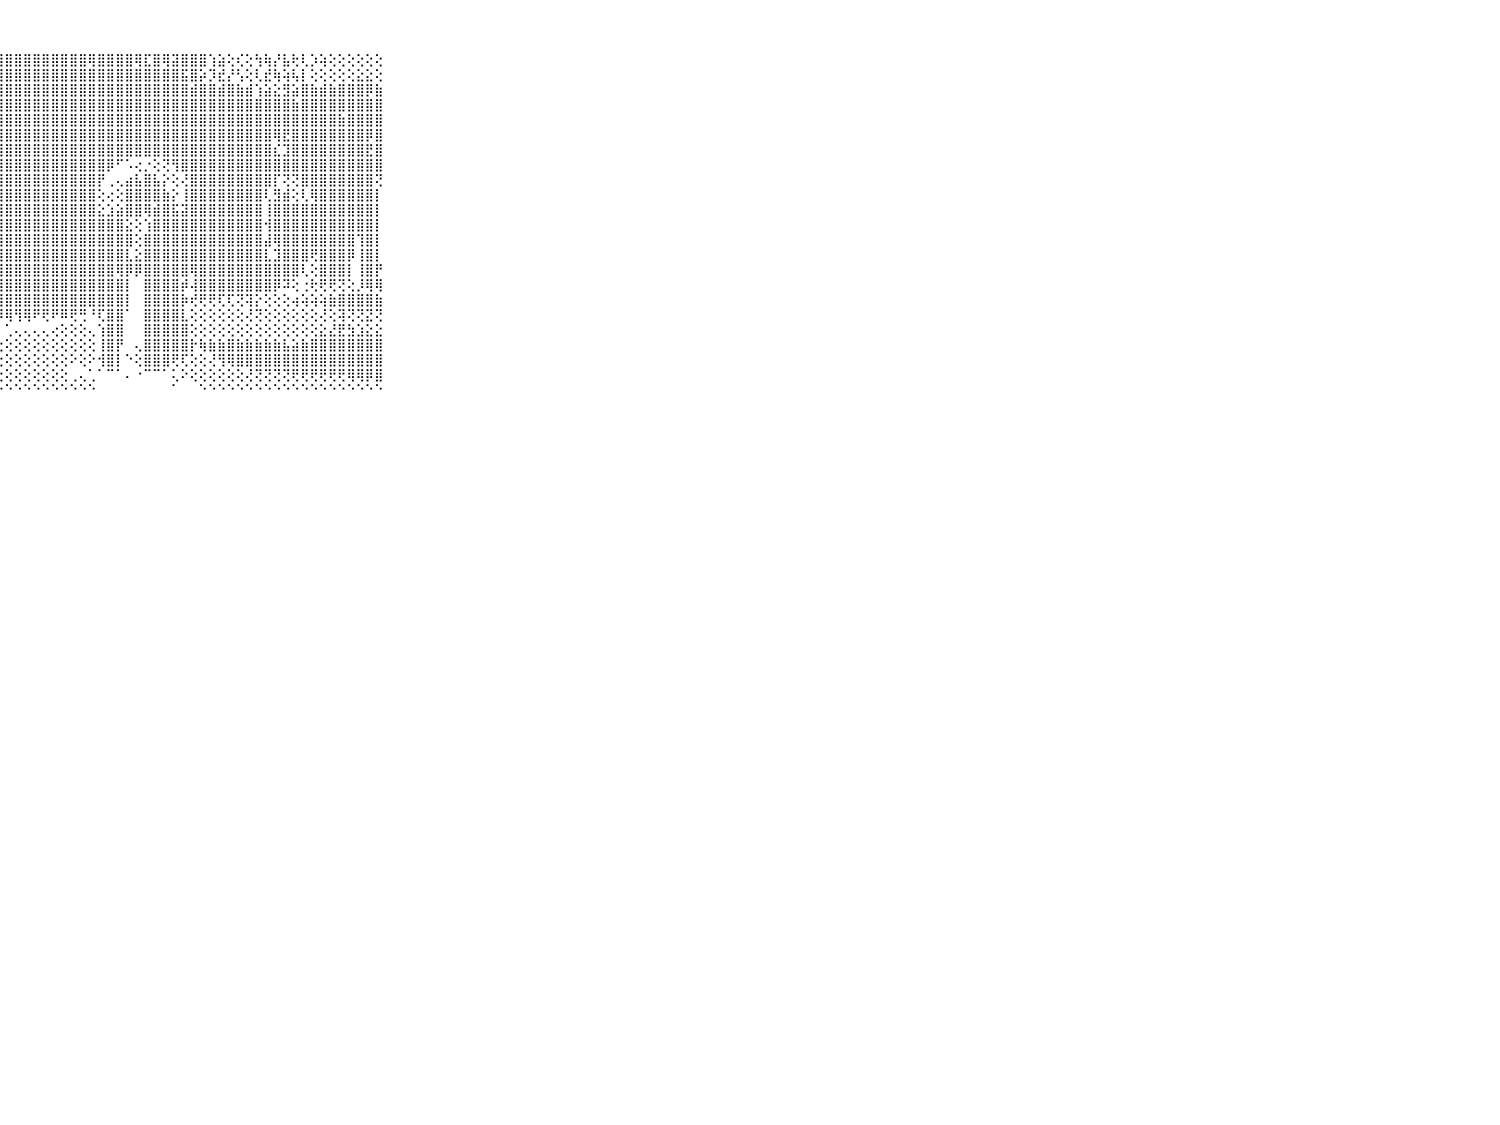

⠀⠀⠀⠀⠀⠀⠀⠀⠀⠀⠀⢿⣿⣿⣿⣿⣿⣿⣿⣿⣿⣿⣿⣿⣿⣿⣿⣿⣿⣿⣿⣿⣿⣿⣿⣿⣿⢿⣿⣿⣿⣿⢿⣏⣿⢿⣽⣿⣿⣿⢱⣵⢕⢎⢕⢳⢷⡜⣧⢗⢇⡱⢵⢕⢕⢕⢕⢕⢕⠀⠀⠀⠀⠀⠀⠀⠀⠀⠀⠀⠀
⠀⠀⠀⠀⠀⠀⠀⠀⠀⠀⠀⣿⣿⣿⣿⣿⣿⣿⣿⣿⣿⣿⣿⣿⣿⣿⣿⣿⣿⣿⣿⣿⣿⣿⣿⣿⣿⣿⣿⣿⣿⣿⣿⣿⣿⣿⣿⣯⣿⡵⡹⣞⡜⢣⢕⢇⣞⢷⢵⢧⡇⢕⢕⢕⢕⢕⣕⣕⢕⠀⠀⠀⠀⠀⠀⠀⠀⠀⠀⠀⠀
⠀⠀⠀⠀⠀⠀⠀⠀⠀⠀⠀⣿⣿⣿⣿⣿⣿⣿⣿⣿⣿⣿⣿⣿⣿⣿⣿⣿⣿⣿⣿⣿⣿⣿⣿⣿⣿⣿⣿⣿⣿⣿⣿⣿⣿⣿⣿⣿⣾⣿⣿⣾⣿⣷⣾⢱⣵⣕⣻⣵⣿⣷⣾⣷⣿⣿⣿⡿⣷⠀⠀⠀⠀⠀⠀⠀⠀⠀⠀⠀⠀
⠀⠀⠀⠀⠀⠀⠀⠀⠀⠀⠀⣿⣿⣿⣿⣿⣿⣿⣿⣿⣿⣿⣿⣿⣿⣿⣿⣿⣿⣿⣿⣿⣿⣿⣿⣿⣿⣿⣿⣿⣿⣿⣿⣿⣿⣿⣿⣿⣿⣿⣿⣿⣿⣿⣿⣿⣿⣿⣿⣷⣿⣿⣿⣿⣿⣿⣿⣿⣿⠀⠀⠀⠀⠀⠀⠀⠀⠀⠀⠀⠀
⠀⠀⠀⠀⠀⠀⠀⠀⠀⠀⠀⣿⣿⣿⣿⣿⣿⣿⣿⣿⣿⣿⣿⣿⣿⣿⣿⣿⣿⣿⣿⣿⣿⣿⣿⣿⣿⣿⣿⣿⣿⣿⣿⣿⣿⣿⣿⣿⣿⣿⣿⣿⣿⣿⣿⣿⣿⣿⣿⣿⣿⣿⣿⣿⣷⣿⣿⣿⣿⠀⠀⠀⠀⠀⠀⠀⠀⠀⠀⠀⠀
⠀⠀⠀⠀⠀⠀⠀⠀⠀⠀⠀⡿⢟⢟⢝⢝⢝⢝⢝⢟⢿⣿⣿⣿⣿⣿⣿⣿⣿⣿⣿⣿⣿⣿⣿⣿⣿⣿⣿⣿⣿⣿⣿⣿⣿⣿⣿⣿⣿⣿⣿⣿⣿⣿⣿⣿⣿⢿⣟⣿⣿⣿⣿⣿⣿⣿⣿⡿⣿⠀⠀⠀⠀⠀⠀⠀⠀⠀⠀⠀⠀
⠀⠀⠀⠀⠀⠀⠀⠀⠀⠀⠀⠗⠖⢵⢤⢤⢥⠍⢕⢣⣕⢜⢻⣿⣿⣿⣿⣿⣿⣿⣿⣿⣿⣿⣿⣿⣿⣿⣿⣿⣿⣿⣿⣿⣿⣿⣿⣿⣿⣿⣿⣿⣿⣿⣿⣿⣿⣎⣹⣿⣿⣿⣿⣿⣿⣿⣿⣟⣿⠀⠀⠀⠀⠀⠀⠀⠀⠀⠀⠀⠀
⠀⠀⠀⠀⠀⠀⠀⠀⠀⠀⠀⢅⢕⢅⢔⢑⢅⢕⢕⢕⢜⢳⣕⢜⢿⣿⣿⣿⣿⣿⣿⣿⣿⣿⣿⣿⣿⣿⣿⡿⠋⠡⢔⡐⢕⢝⢻⣿⣿⣿⣿⣿⣿⣿⣿⣿⣿⣿⣿⣿⣿⣿⣿⣿⣿⣿⣿⣿⣿⠀⠀⠀⠀⠀⠀⠀⠀⠀⠀⠀⠀
⠀⠀⠀⠀⠀⠀⠀⠀⠀⠀⠀⣱⣕⣕⡕⢕⢕⢕⢕⢕⢕⢕⢹⣧⢜⣿⣿⣿⣿⣿⣿⣿⣿⣿⣿⣿⣿⣿⡟⢀⢄⣴⣧⣿⣧⡕⢕⢜⣿⣿⣿⣿⣿⣿⣿⣿⣿⡏⢝⢝⣿⣿⣿⣿⣿⣿⣿⣿⢝⠀⠀⠀⠀⠀⠀⠀⠀⠀⠀⠀⠀
⠀⠀⠀⠀⠀⠀⠀⠀⠀⠀⠀⣿⣿⣿⣿⣿⣿⣷⣷⣷⣧⣱⣕⣿⢕⢿⣿⣿⣿⣿⣿⣿⣿⣿⣿⣿⣿⣿⢕⢔⢕⣿⣿⣿⣿⣷⡕⢸⣿⣿⣿⣿⣿⣿⣿⣿⢇⣻⣾⢕⢇⢿⣿⣿⣿⣿⣿⣿⡇⠀⠀⠀⠀⠀⠀⠀⠀⠀⠀⠀⠀
⠀⠀⠀⠀⠀⠀⠀⠀⠀⠀⠀⣿⣿⣿⣿⣿⣿⣿⣿⣿⣿⣿⣿⣿⡇⣾⣿⣿⣿⣿⣿⣿⣿⣿⣿⣿⣿⣿⣕⣱⣵⣿⣿⢿⣾⣿⣯⣽⣿⣿⣿⣿⣿⣿⣿⣿⢸⣿⣿⣿⣿⣿⣿⣿⣿⣿⣿⣿⡇⠀⠀⠀⠀⠀⠀⠀⠀⠀⠀⠀⠀
⠀⠀⠀⠀⠀⠀⠀⠀⠀⠀⠀⣿⣿⣿⣿⣿⣿⣿⣿⣿⣿⣿⣿⣿⡕⣾⣿⣿⣿⣿⣿⣿⣿⣿⣿⣿⣿⣿⣿⣿⣿⣕⢕⢱⣿⣿⣿⣿⣿⣿⣿⣿⣿⣿⣿⣿⢺⣿⣿⣿⣿⣿⣿⣿⣿⣿⣿⣿⡇⠀⠀⠀⠀⠀⠀⠀⠀⠀⠀⠀⠀
⠀⠀⠀⠀⠀⠀⠀⠀⠀⠀⠀⣿⣿⣿⣿⣿⣿⣿⣿⣿⣿⣿⣿⣿⢇⣾⣿⣿⣿⣿⣿⣿⣿⣿⣿⣿⣿⣿⣿⣿⣿⣿⢕⣿⣿⣿⣿⣿⣿⣿⣿⣿⣿⣿⣿⣿⣼⢿⣿⣿⣿⣿⣿⣿⣿⣿⢹⣿⡇⠀⠀⠀⠀⠀⠀⠀⠀⠀⠀⠀⠀
⠀⠀⠀⠀⠀⠀⠀⠀⠀⠀⠀⣿⣿⣿⣿⣿⣿⣿⣿⣿⣿⣿⣿⡏⢕⣿⣿⣿⣿⣿⣿⣿⣿⣿⣿⣿⣿⣿⣿⣿⣿⣇⣕⣿⣿⣿⣿⣿⣿⣿⣿⣿⣿⣿⣿⣿⣇⣹⣿⣿⣿⢟⣿⣿⣿⡿⢸⣿⡇⠀⠀⠀⠀⠀⠀⠀⠀⠀⠀⠀⠀
⠀⠀⠀⠀⠀⠀⠀⠀⠀⠀⠀⣿⣿⣿⣿⣿⣿⣿⣿⣿⣿⣿⣿⣇⢕⣿⣿⣿⣿⣿⣿⣿⣿⣿⣿⣿⣿⣿⣿⣿⢿⡿⡿⣿⣿⣿⣿⣿⢿⣿⣿⣿⣿⣿⣿⣿⣿⣿⣿⣿⢇⢕⣿⣿⣿⡇⢸⣿⡟⠀⠀⠀⠀⠀⠀⠀⠀⠀⠀⠀⠀
⠀⠀⠀⠀⠀⠀⠀⠀⠀⠀⠀⣿⣿⣿⣿⣿⣿⣿⣿⣿⣿⣿⣿⣏⢕⣿⣿⣿⣿⣿⣿⣿⣿⣿⣿⣿⣿⣿⣿⣿⣿⡇⠀⣿⣿⣿⣿⡾⢼⣿⣿⣿⣿⣿⣿⣿⣿⡿⠽⢕⢐⢗⢟⢟⢝⢕⡸⢿⢿⠀⠀⠀⠀⠀⠀⠀⠀⠀⠀⠀⠀
⠀⠀⠀⠀⠀⠀⠀⠀⠀⠀⠀⣿⣿⣿⣿⣿⣿⣿⣿⣿⣿⣿⣿⡗⢕⣿⣿⣿⣿⣿⣿⣿⣿⣿⣿⣿⣿⣿⣿⣿⣿⡇⠀⣿⣿⣿⣿⡷⢞⢟⢟⢏⢏⢝⢽⡕⢕⢕⢕⢴⢵⢵⢵⣷⣿⣿⣿⣿⣷⠀⠀⠀⠀⠀⠀⠀⠀⠀⠀⠀⠀
⠀⠀⠀⠀⠀⠀⠀⠀⠀⠀⠀⢟⢟⢟⢟⢝⢟⢝⢝⢟⢝⢝⢝⢑⢕⣿⣿⡿⢿⢻⢿⠟⢟⠟⠿⢟⢛⠘⢏⣿⣿⠁⠀⣿⣿⣿⣿⣇⢕⢕⢕⢕⢕⢕⢜⢝⢕⢕⢕⢕⢕⢕⢜⢕⢽⢝⢝⣝⢝⠀⠀⠀⠀⠀⠀⠀⠀⠀⠀⠀⠀
⠀⠀⠀⠀⠀⠀⠀⠀⠀⠀⠀⣕⣕⣹⣵⣵⣵⡵⢷⠷⠷⠗⠚⠛⠙⠑⢁⠁⢁⢄⢄⢄⢄⢔⢕⢕⢕⢄⢱⣿⣿⠀⠀⣿⣿⣿⣿⣿⢕⢕⢕⢕⢕⢕⢕⢕⢕⢕⢕⢕⢕⢕⣕⣜⣟⣳⣱⣕⣕⠀⠀⠀⠀⠀⠀⠀⠀⠀⠀⠀⠀
⠀⠀⠀⠀⠀⠀⠀⠀⠀⠀⠀⠘⢉⢍⢅⢅⢄⢔⢔⢕⢕⢕⢕⢕⢔⢕⢕⢕⢕⢕⢕⢕⢕⢕⢕⢕⢕⢕⢸⣿⡟⠀⢄⣿⣿⣿⣿⣿⡗⢷⣷⣷⣿⣷⣷⣷⣷⣷⣧⣵⣷⣿⣿⣿⣿⣿⣿⣿⣿⠀⠀⠀⠀⠀⠀⠀⠀⠀⠀⠀⠀
⠀⠀⠀⠀⠀⠀⠀⠀⠀⠀⠀⢕⢕⢕⢕⢕⢕⢕⢕⢕⢕⢕⢕⢕⢕⢕⢕⢕⢕⢕⢕⢕⢕⢕⢕⠕⢕⠕⢺⣿⡇⠑⢕⣿⣿⣿⢟⢏⢕⢕⢜⢻⢿⣿⣿⣿⣿⣿⣿⣿⣿⣿⣿⣿⣿⣿⣿⣿⣿⠀⠀⠀⠀⠀⠀⠀⠀⠀⠀⠀⠀
⠀⠀⠀⠀⠀⠀⠀⠀⠀⠀⠀⢕⢕⢕⢕⢕⢕⢕⢕⢕⢕⢕⢕⢕⢕⢕⢕⢕⢕⢕⢕⢕⢕⢕⢕⢀⢄⢁⠁⠉⠁⠄⠐⠉⠉⠁⢅⠕⢕⢕⢕⢕⢕⢕⢜⢝⢝⢝⢝⢟⢟⢟⢟⢟⢟⢿⢿⡿⣿⠀⠀⠀⠀⠀⠀⠀⠀⠀⠀⠀⠀
⠀⠀⠀⠀⠀⠀⠀⠀⠀⠀⠀⠑⠑⠑⠑⠑⠑⠑⠑⠑⠑⠑⠑⠑⠑⠑⠑⠑⠑⠑⠑⠑⠑⠑⠑⠑⠑⠑⠀⠀⠀⠀⠀⠀⠀⠀⠁⠀⠀⠑⠑⠑⠑⠑⠑⠑⠑⠑⠑⠑⠑⠑⠑⠑⠑⠑⠑⠑⠑⠀⠀⠀⠀⠀⠀⠀⠀⠀⠀⠀⠀